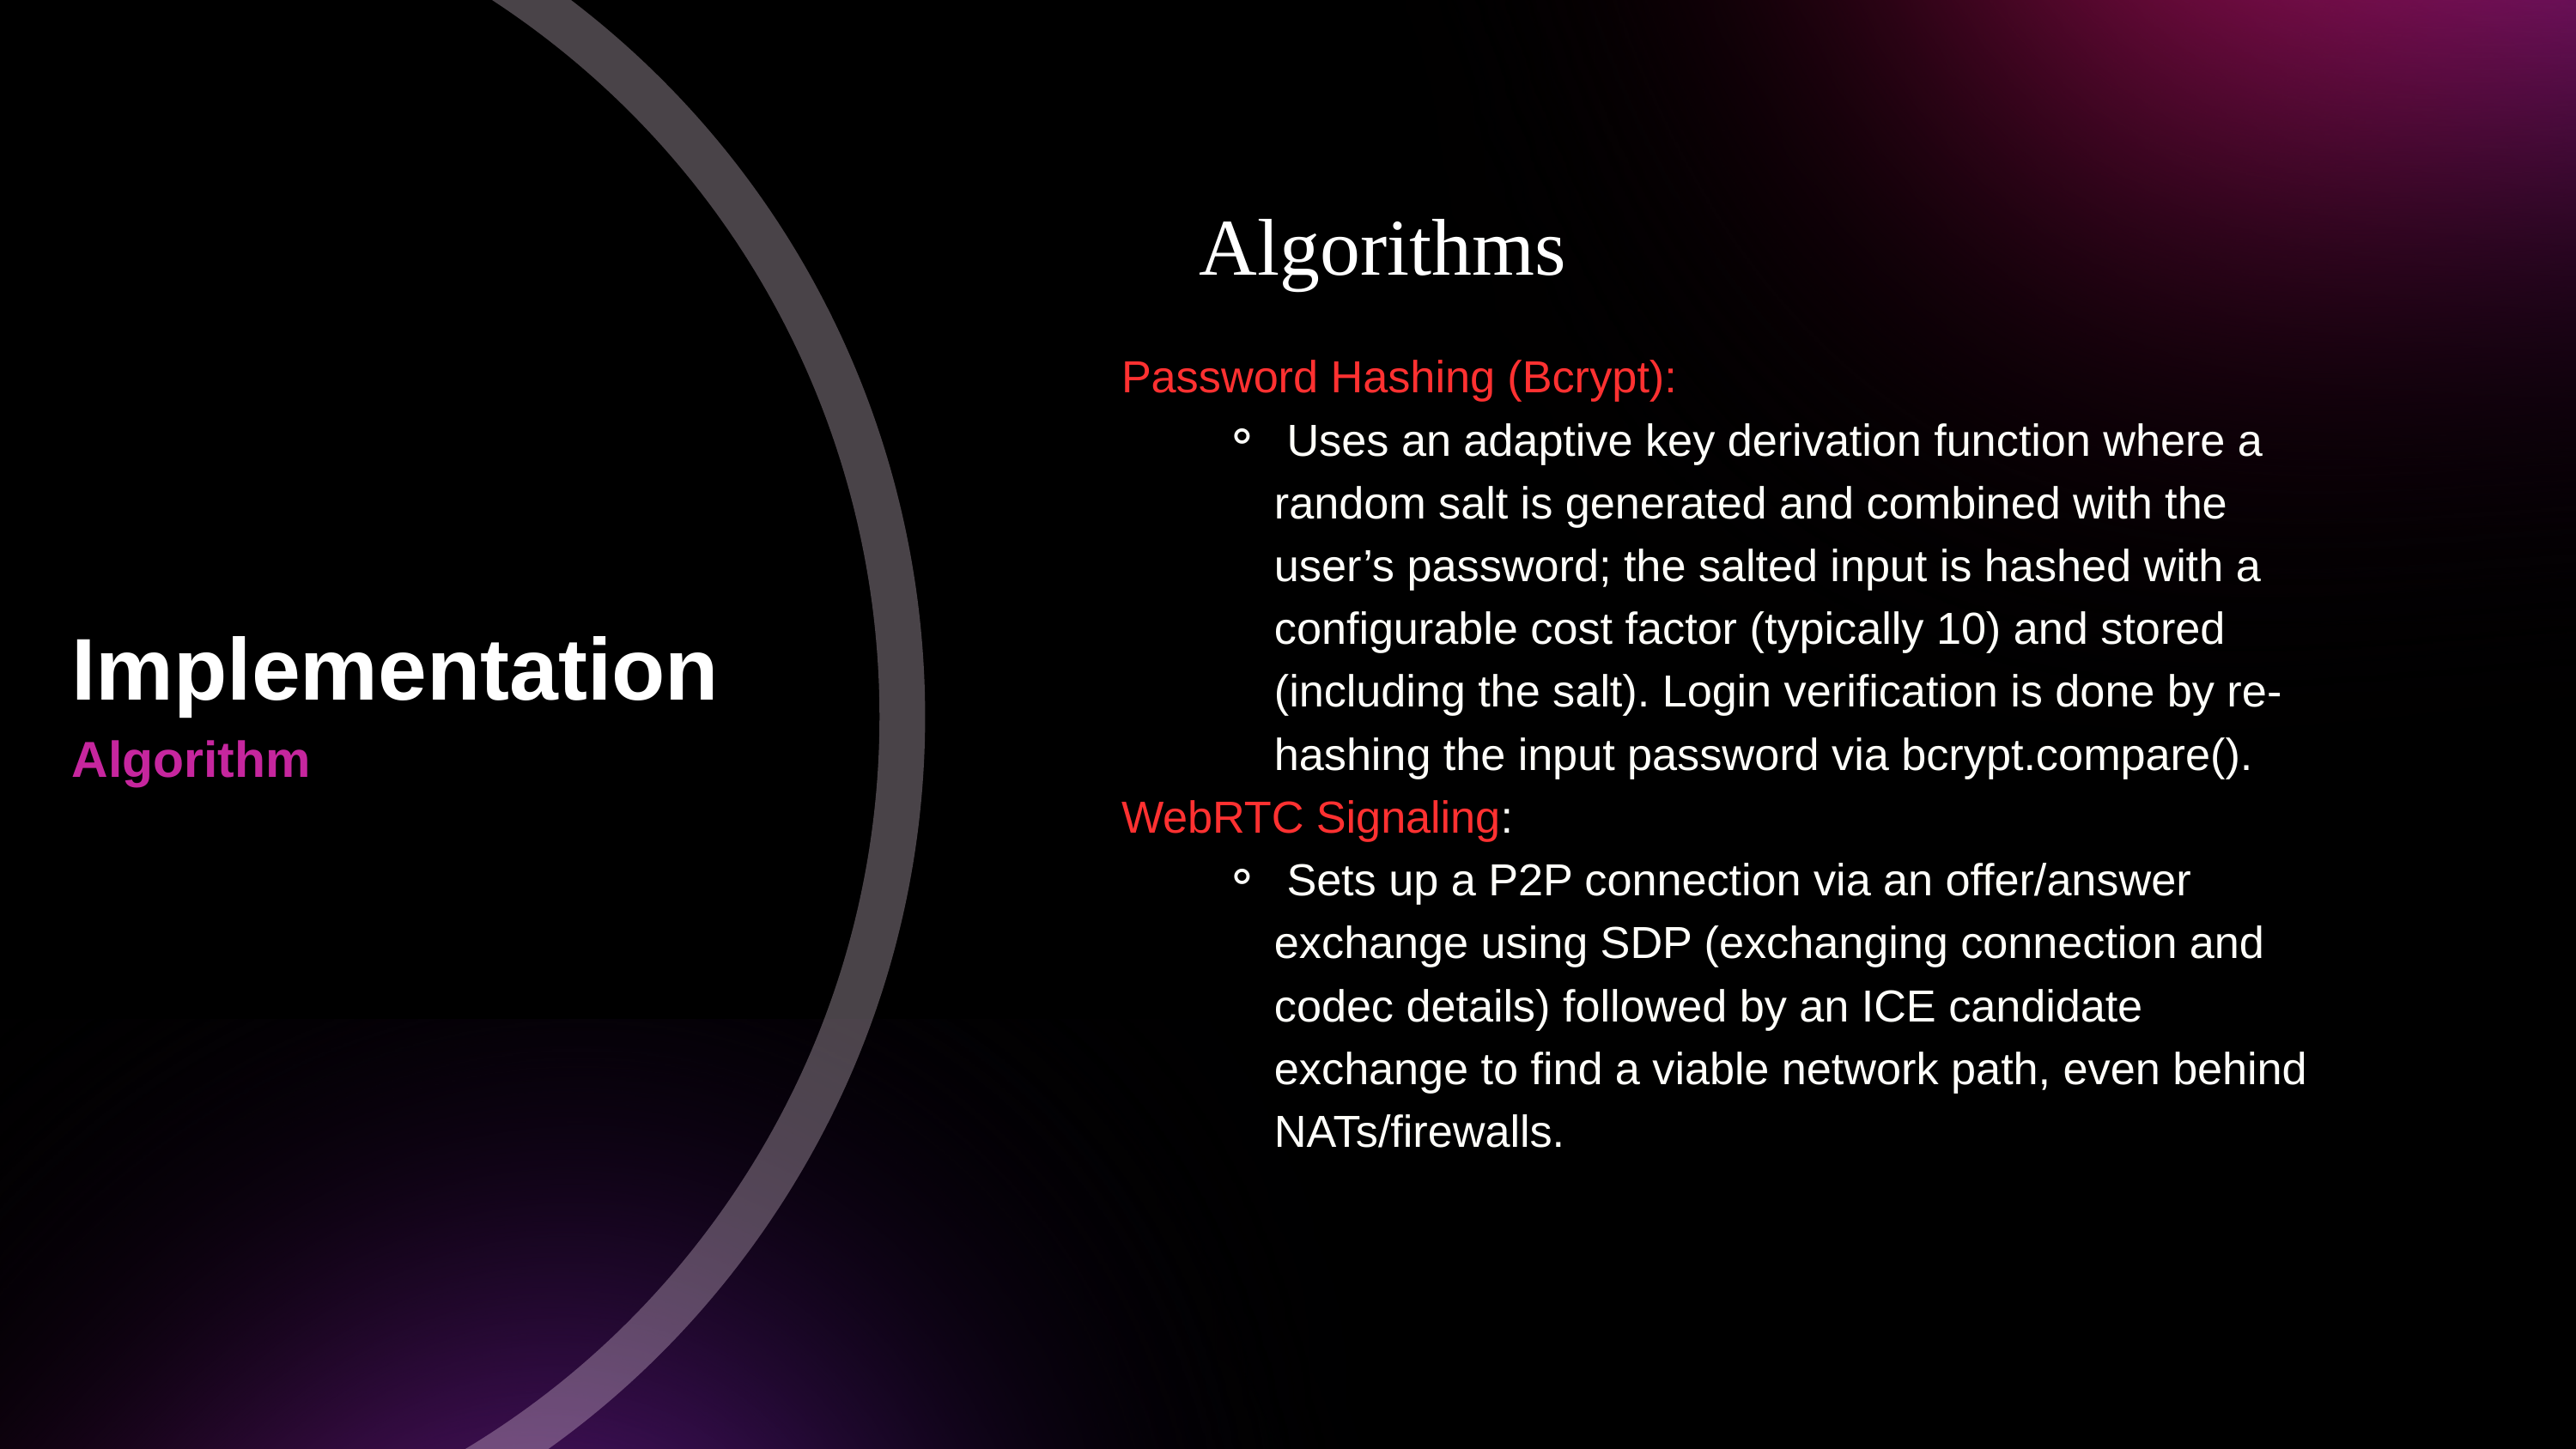

Algorithms
Password Hashing (Bcrypt):
 Uses an adaptive key derivation function where a random salt is generated and combined with the user’s password; the salted input is hashed with a configurable cost factor (typically 10) and stored (including the salt). Login verification is done by re-hashing the input password via bcrypt.compare().
WebRTC Signaling:
 Sets up a P2P connection via an offer/answer exchange using SDP (exchanging connection and codec details) followed by an ICE candidate exchange to find a viable network path, even behind NATs/firewalls.

Implementation

Algorithm